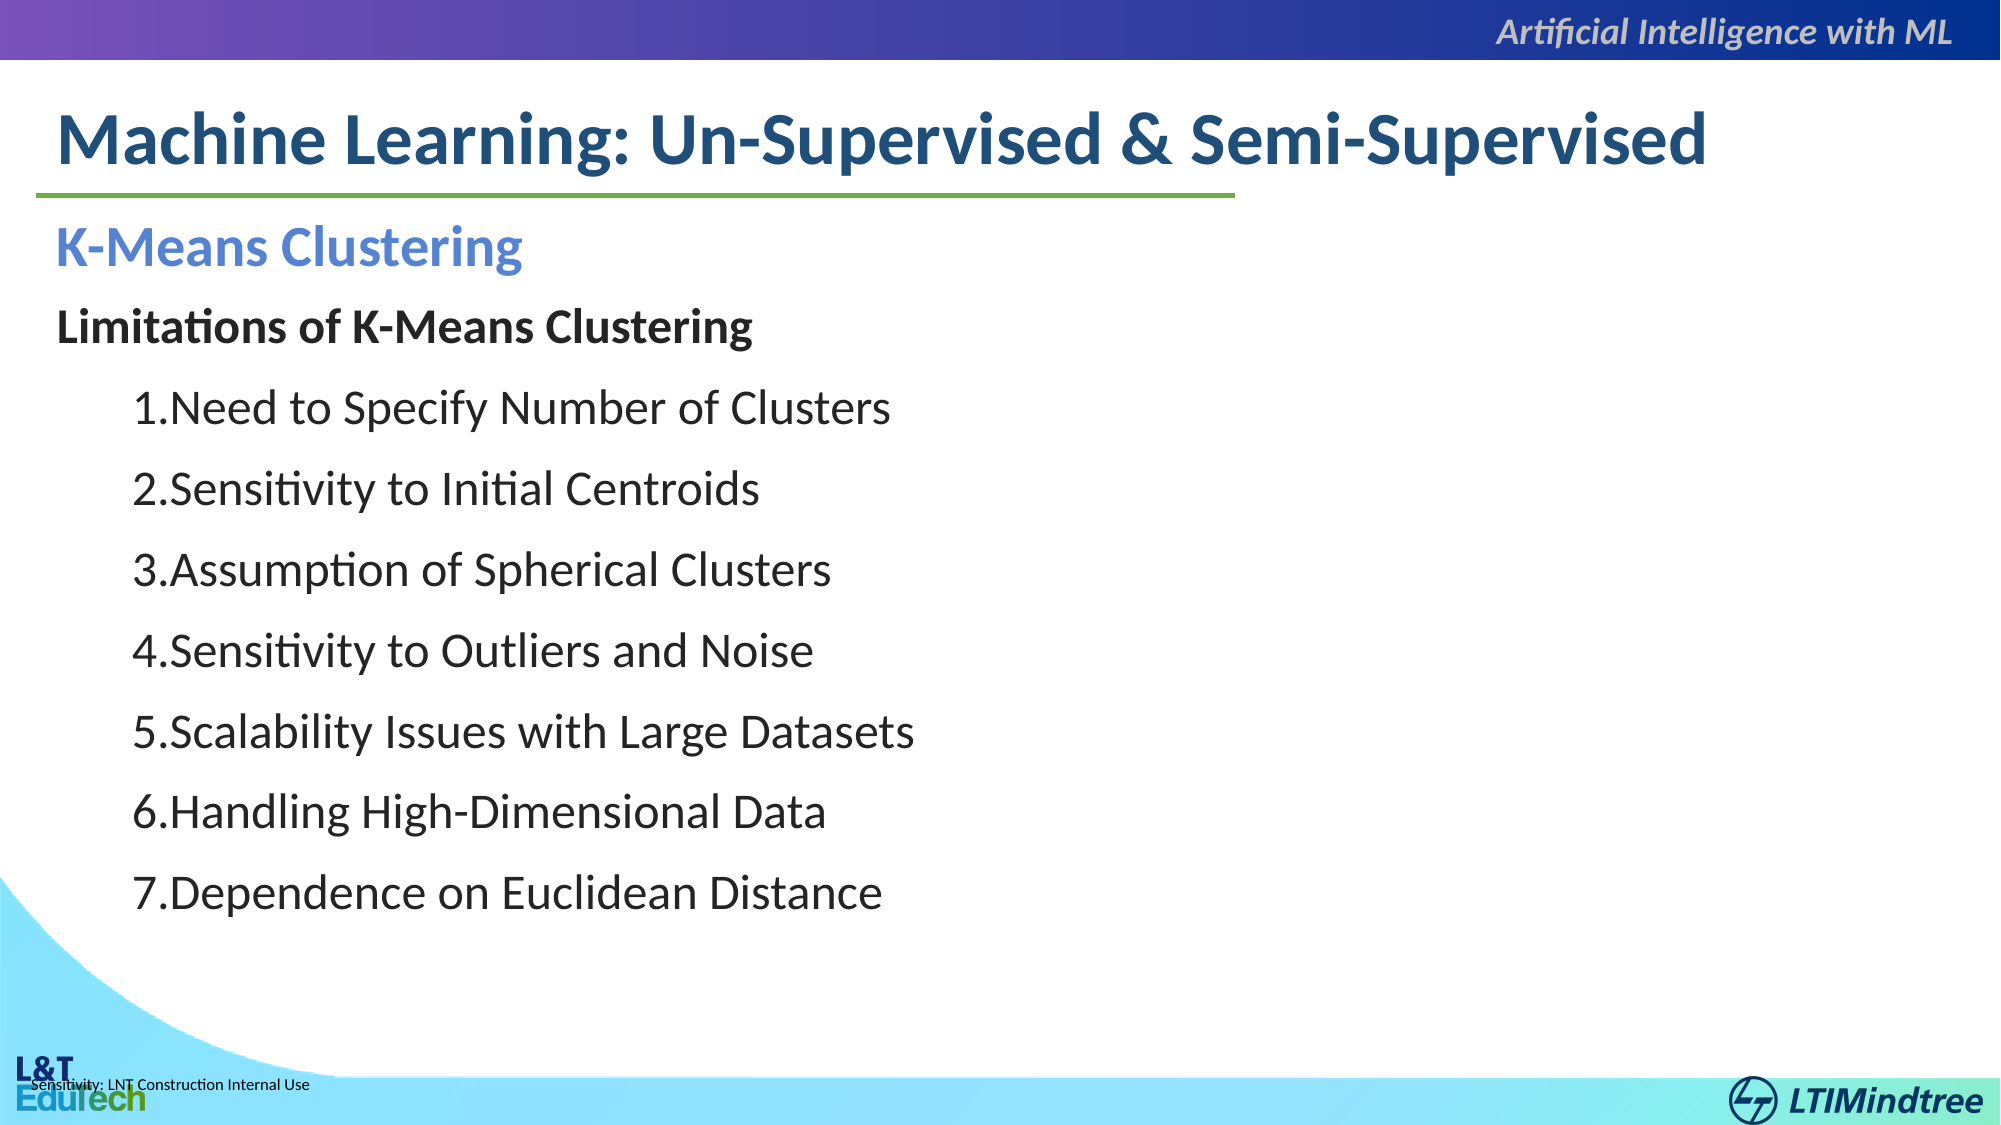

Artificial Intelligence with ML
Machine Learning: Un-Supervised & Semi-Supervised
K-Means Clustering
Limitations of K-Means Clustering
Need to Specify Number of Clusters
Sensitivity to Initial Centroids
Assumption of Spherical Clusters
Sensitivity to Outliers and Noise
Scalability Issues with Large Datasets
Handling High-Dimensional Data
Dependence on Euclidean Distance